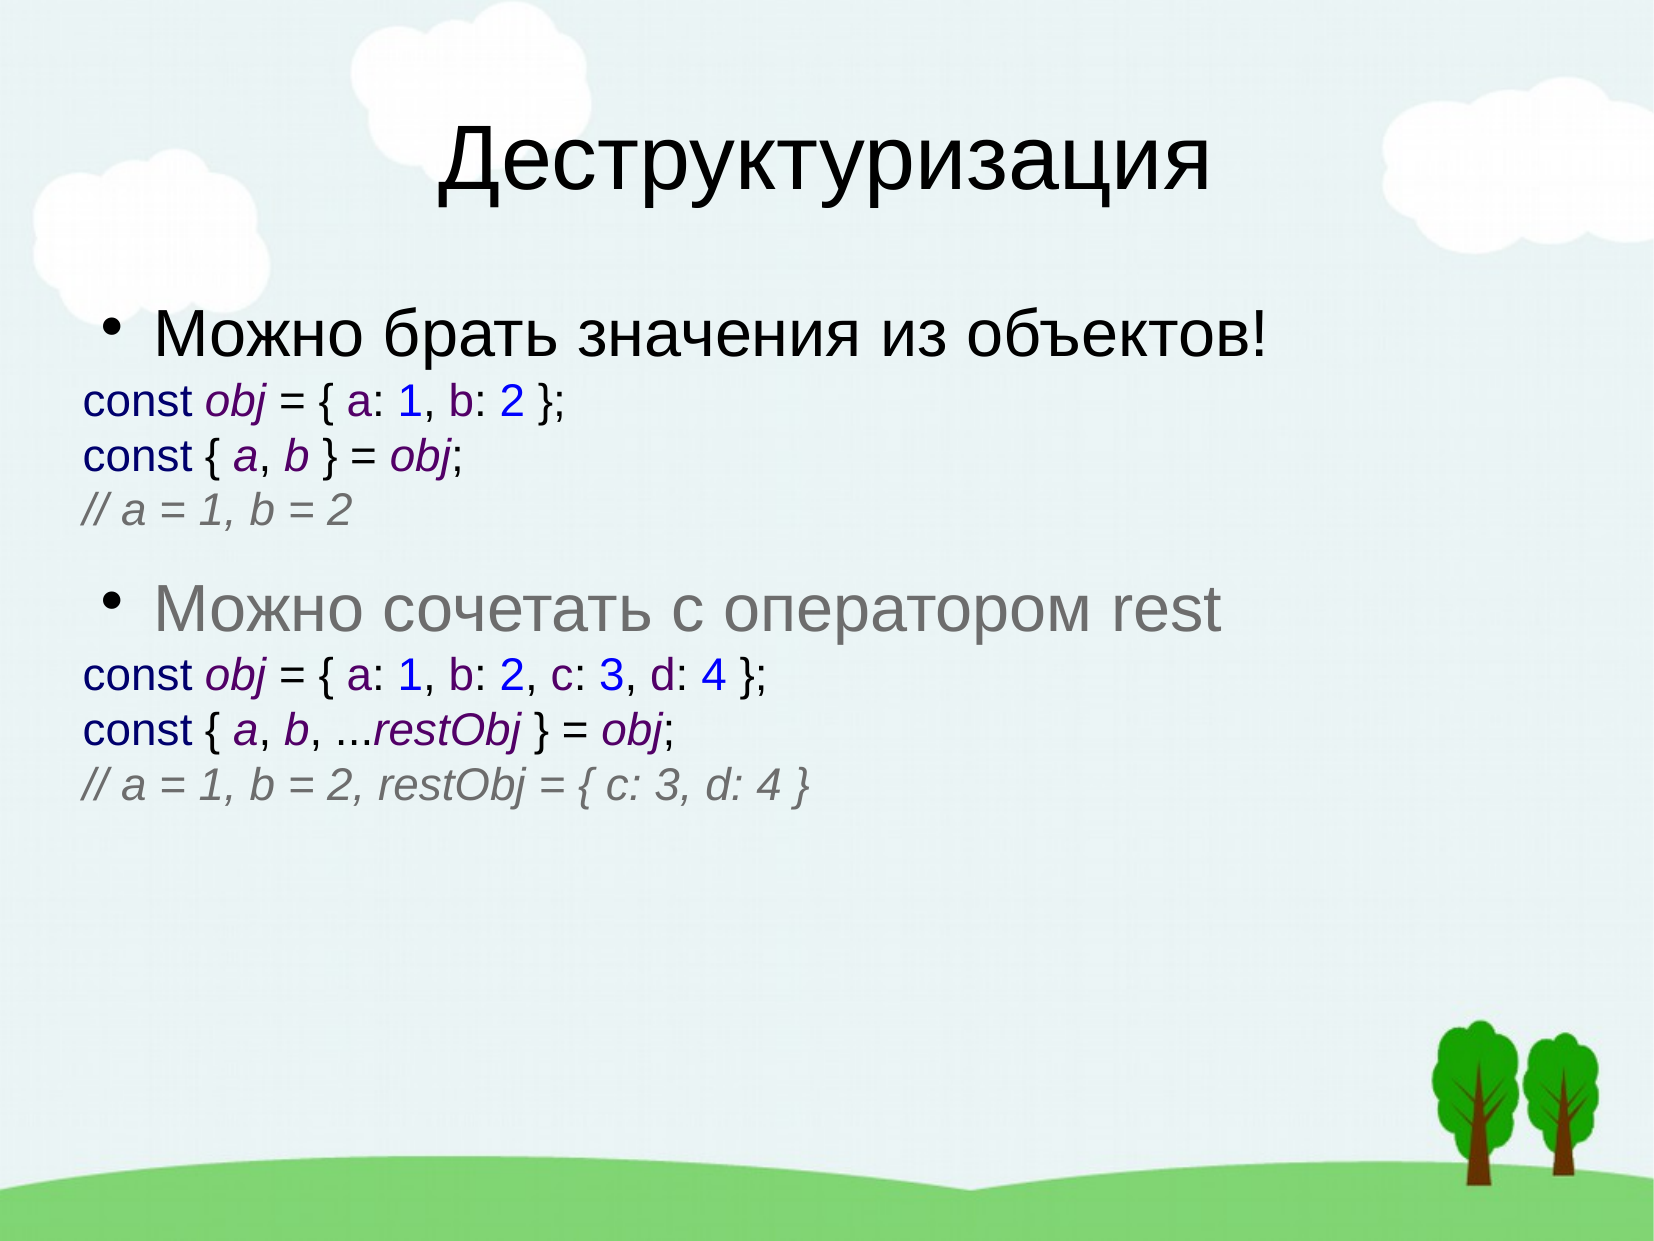

Деструктуризация
Можно брать значения из объектов!
const obj = { a: 1, b: 2 };
const { a, b } = obj;
// a = 1, b = 2
Можно сочетать с оператором rest
const obj = { a: 1, b: 2, c: 3, d: 4 };
const { a, b, ...restObj } = obj;
// a = 1, b = 2, restObj = { c: 3, d: 4 }